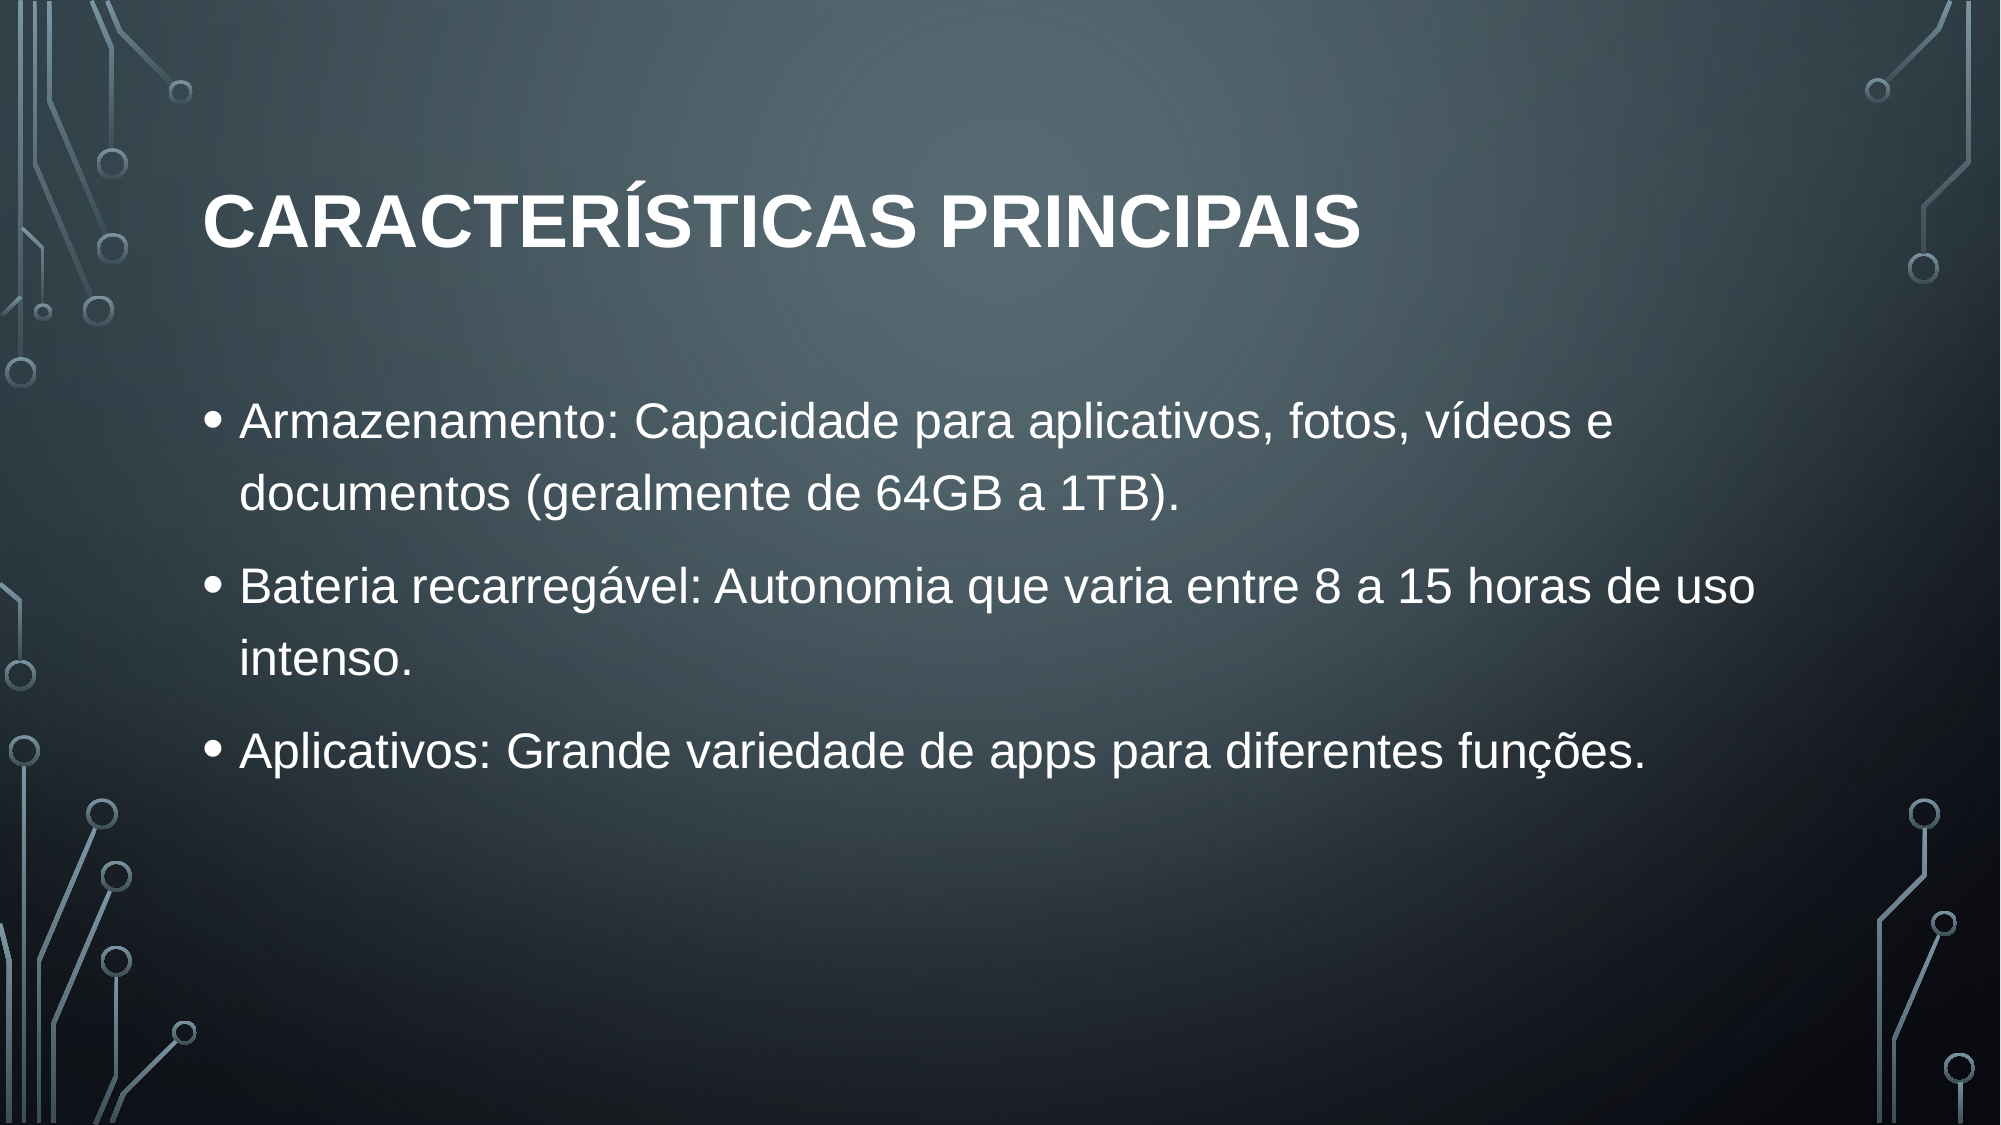

# Características Principais
Armazenamento: Capacidade para aplicativos, fotos, vídeos e documentos (geralmente de 64GB a 1TB).
Bateria recarregável: Autonomia que varia entre 8 a 15 horas de uso intenso.
Aplicativos: Grande variedade de apps para diferentes funções.